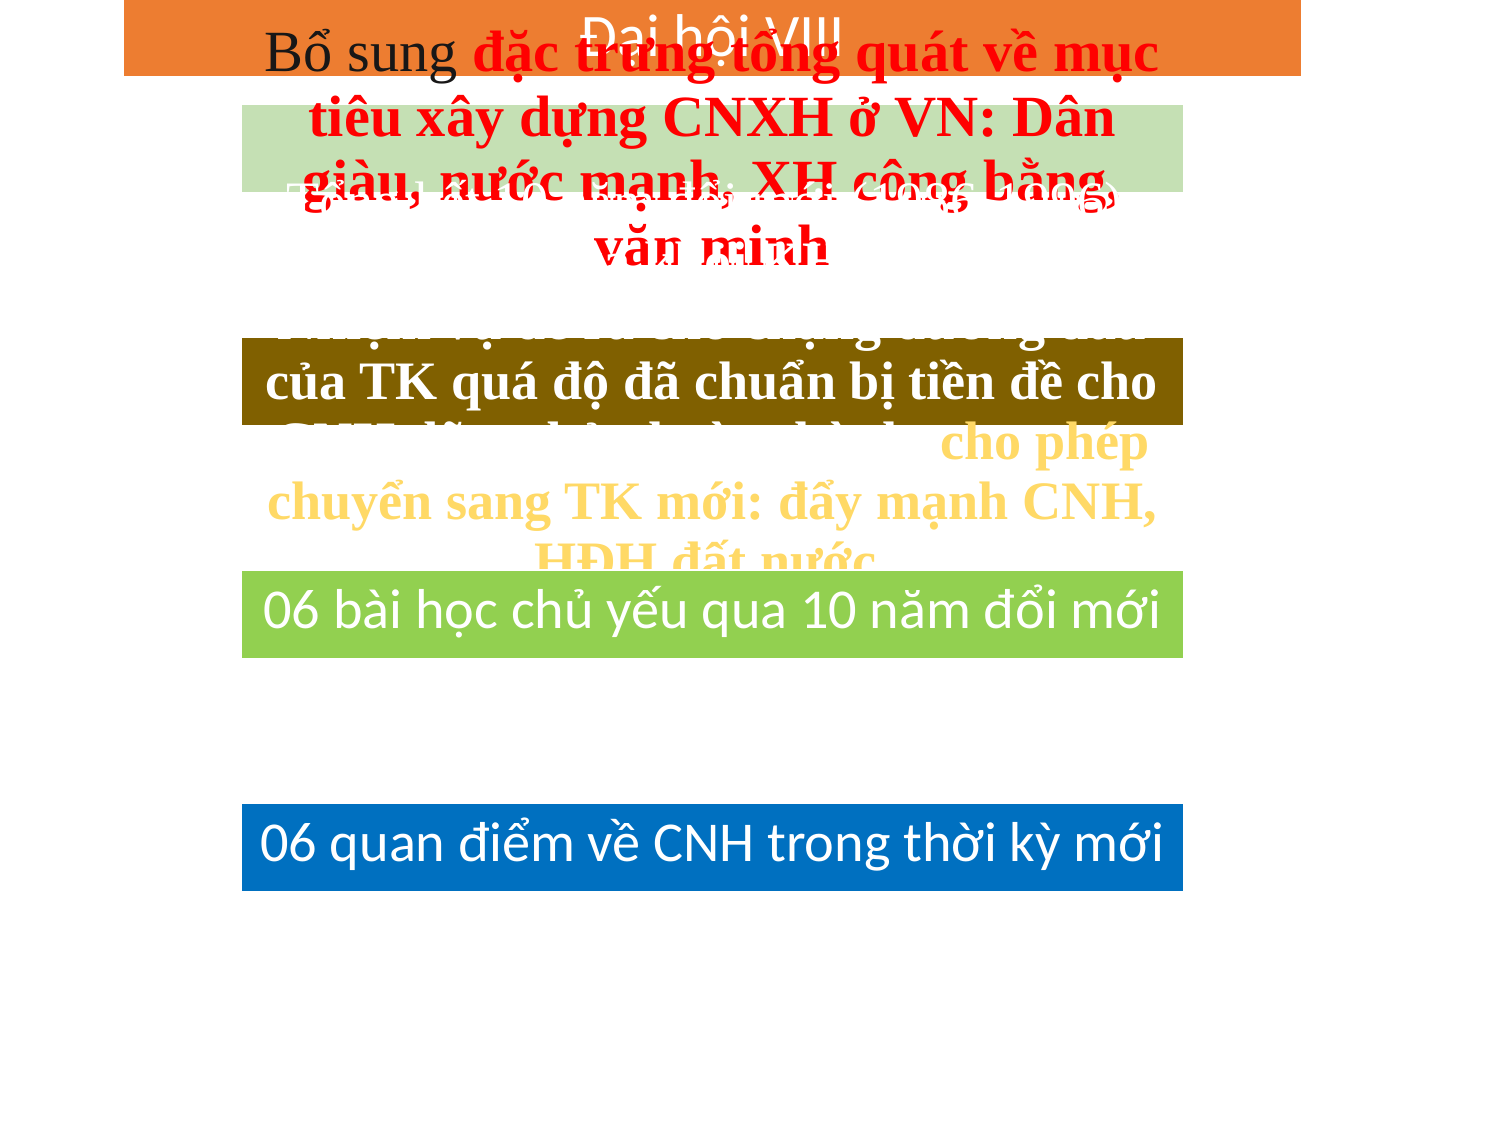

06 bài học chủ yếu qua 10 năm đổi mới
06 quan điểm về CNH trong thời kỳ mới